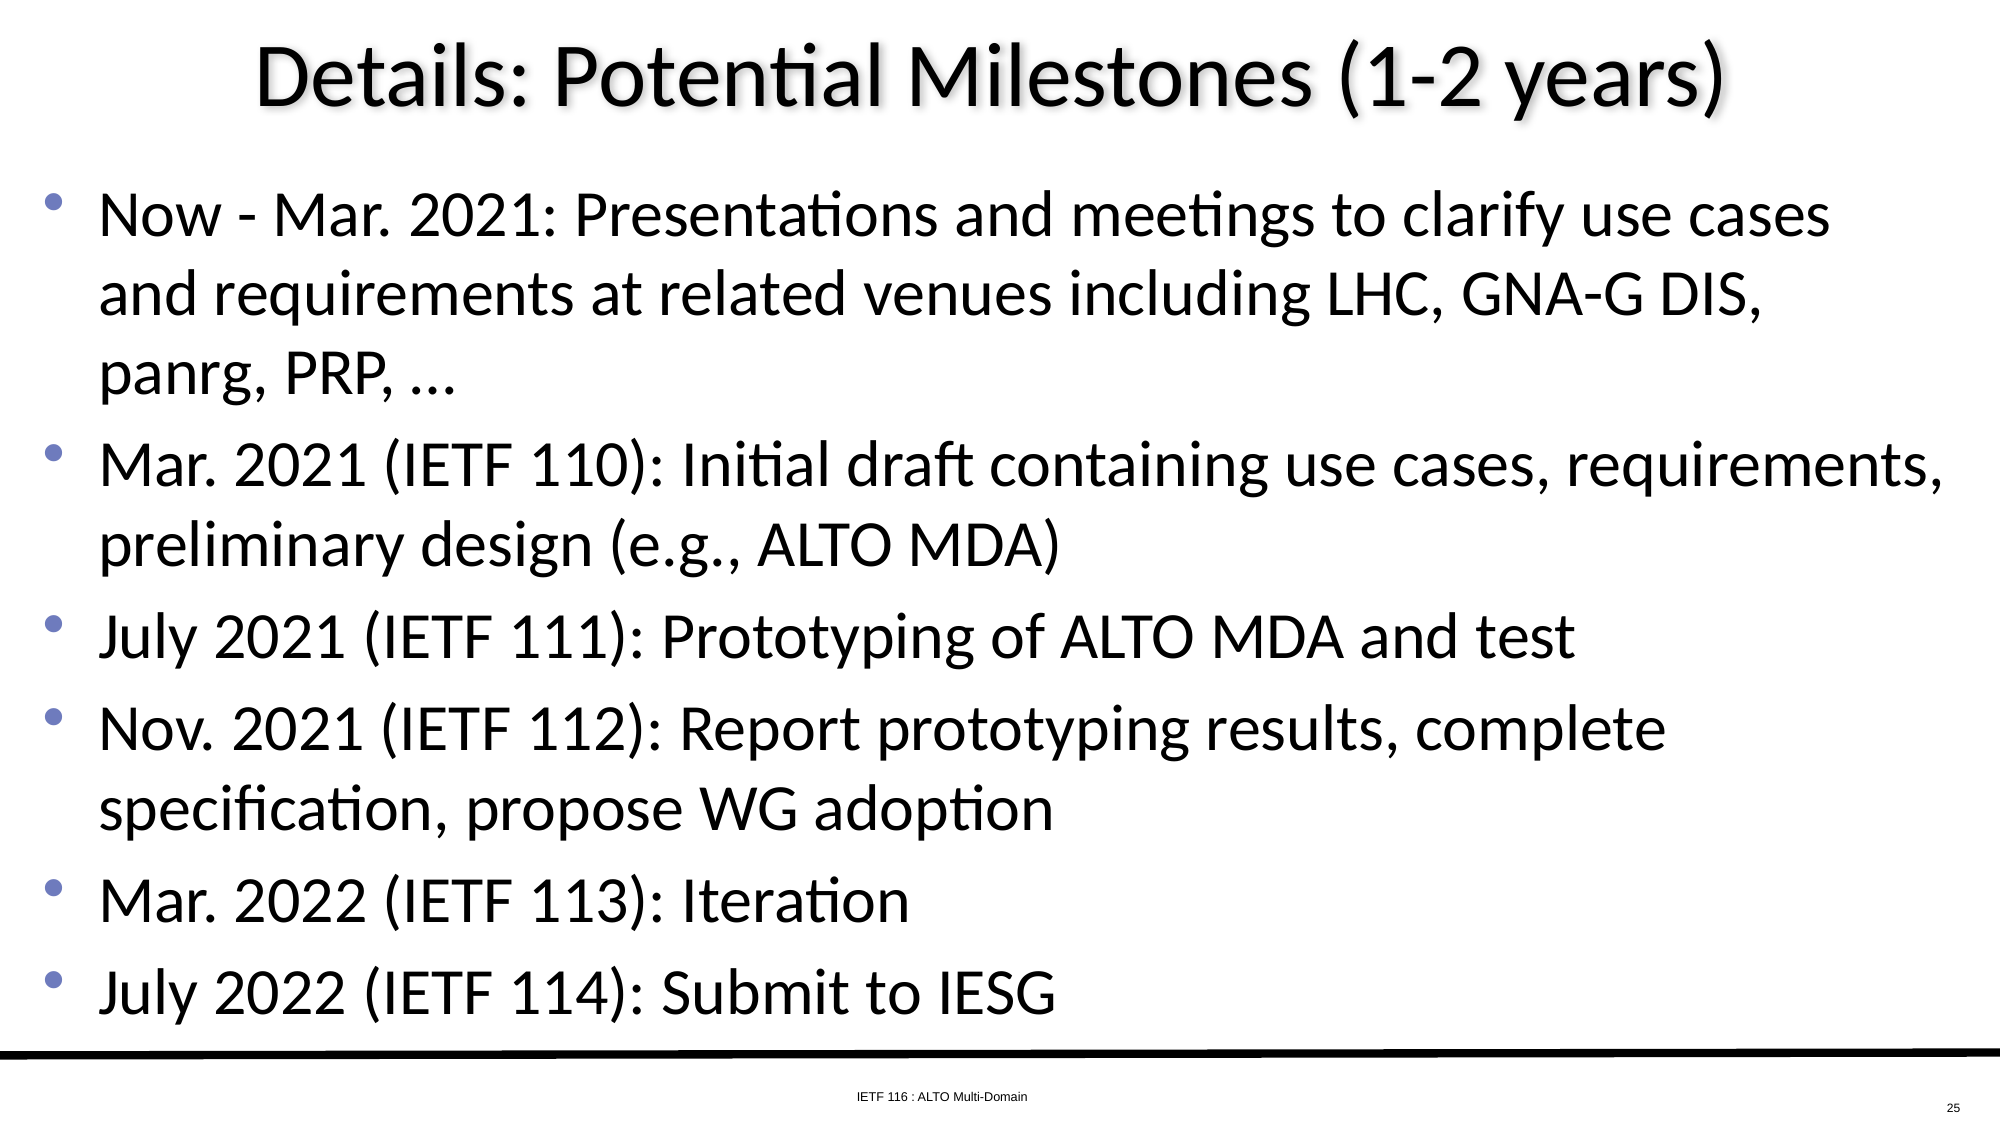

# Details: Potential Milestones (1-2 years)
Now - Mar. 2021: Presentations and meetings to clarify use cases and requirements at related venues including LHC, GNA-G DIS, panrg, PRP, …
Mar. 2021 (IETF 110): Initial draft containing use cases, requirements, preliminary design (e.g., ALTO MDA)
July 2021 (IETF 111): Prototyping of ALTO MDA and test
Nov. 2021 (IETF 112): Report prototyping results, complete specification, propose WG adoption
Mar. 2022 (IETF 113): Iteration
July 2022 (IETF 114): Submit to IESG